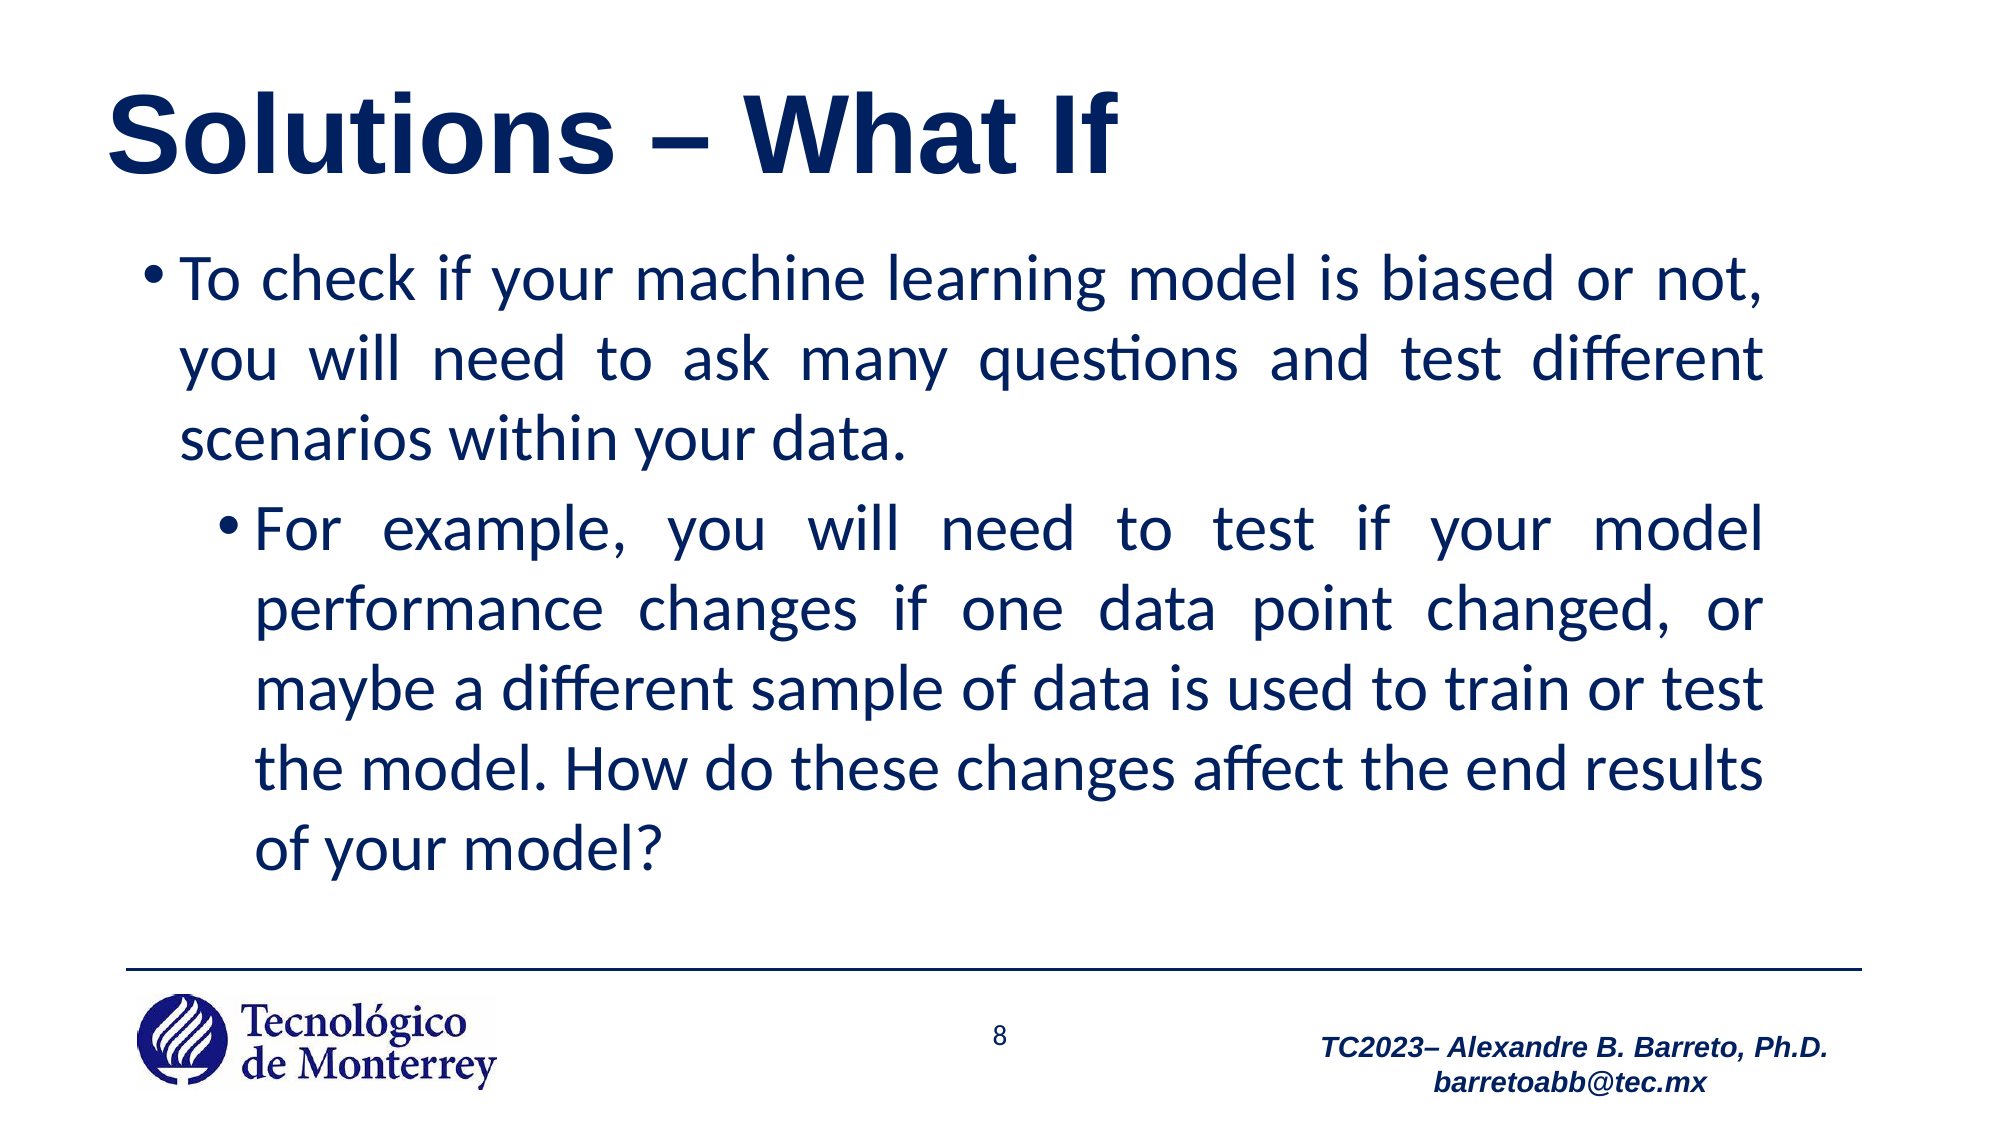

# Solutions – What If
To check if your machine learning model is biased or not, you will need to ask many questions and test different scenarios within your data.
For example, you will need to test if your model performance changes if one data point changed, or maybe a different sample of data is used to train or test the model. How do these changes affect the end results of your model?